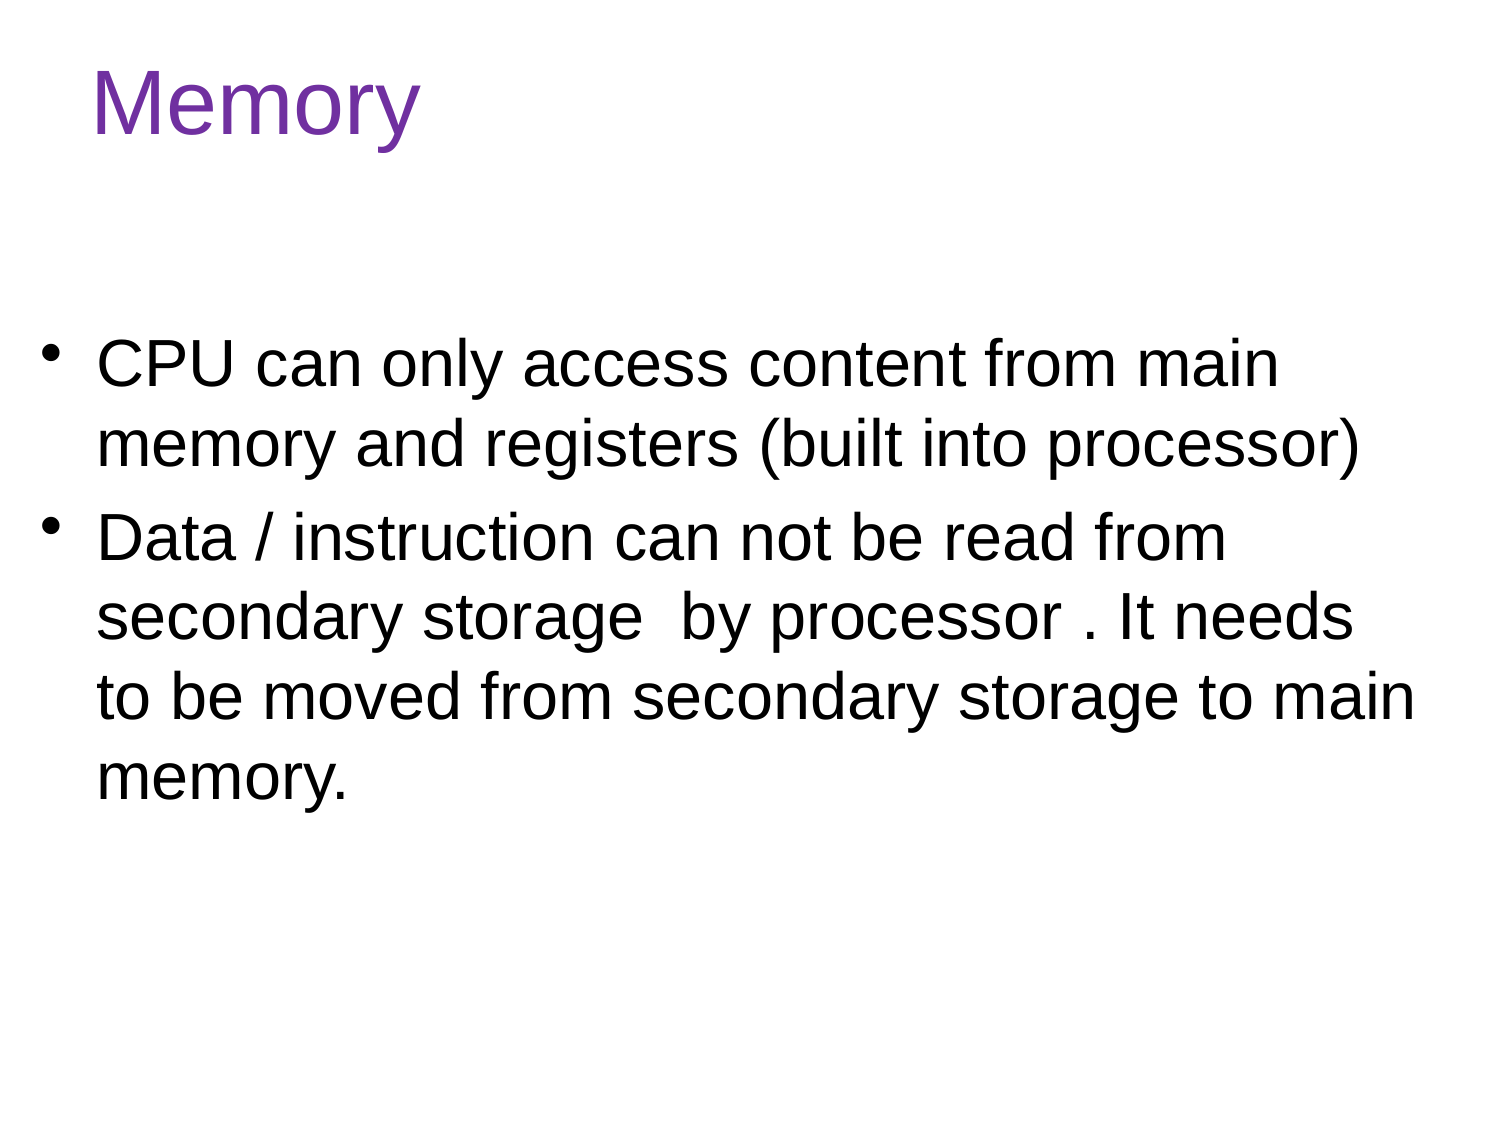

# Memory
CPU can only access content from main memory and registers (built into processor)
Data / instruction can not be read from secondary storage  by processor . It needs to be moved from secondary storage to main memory.